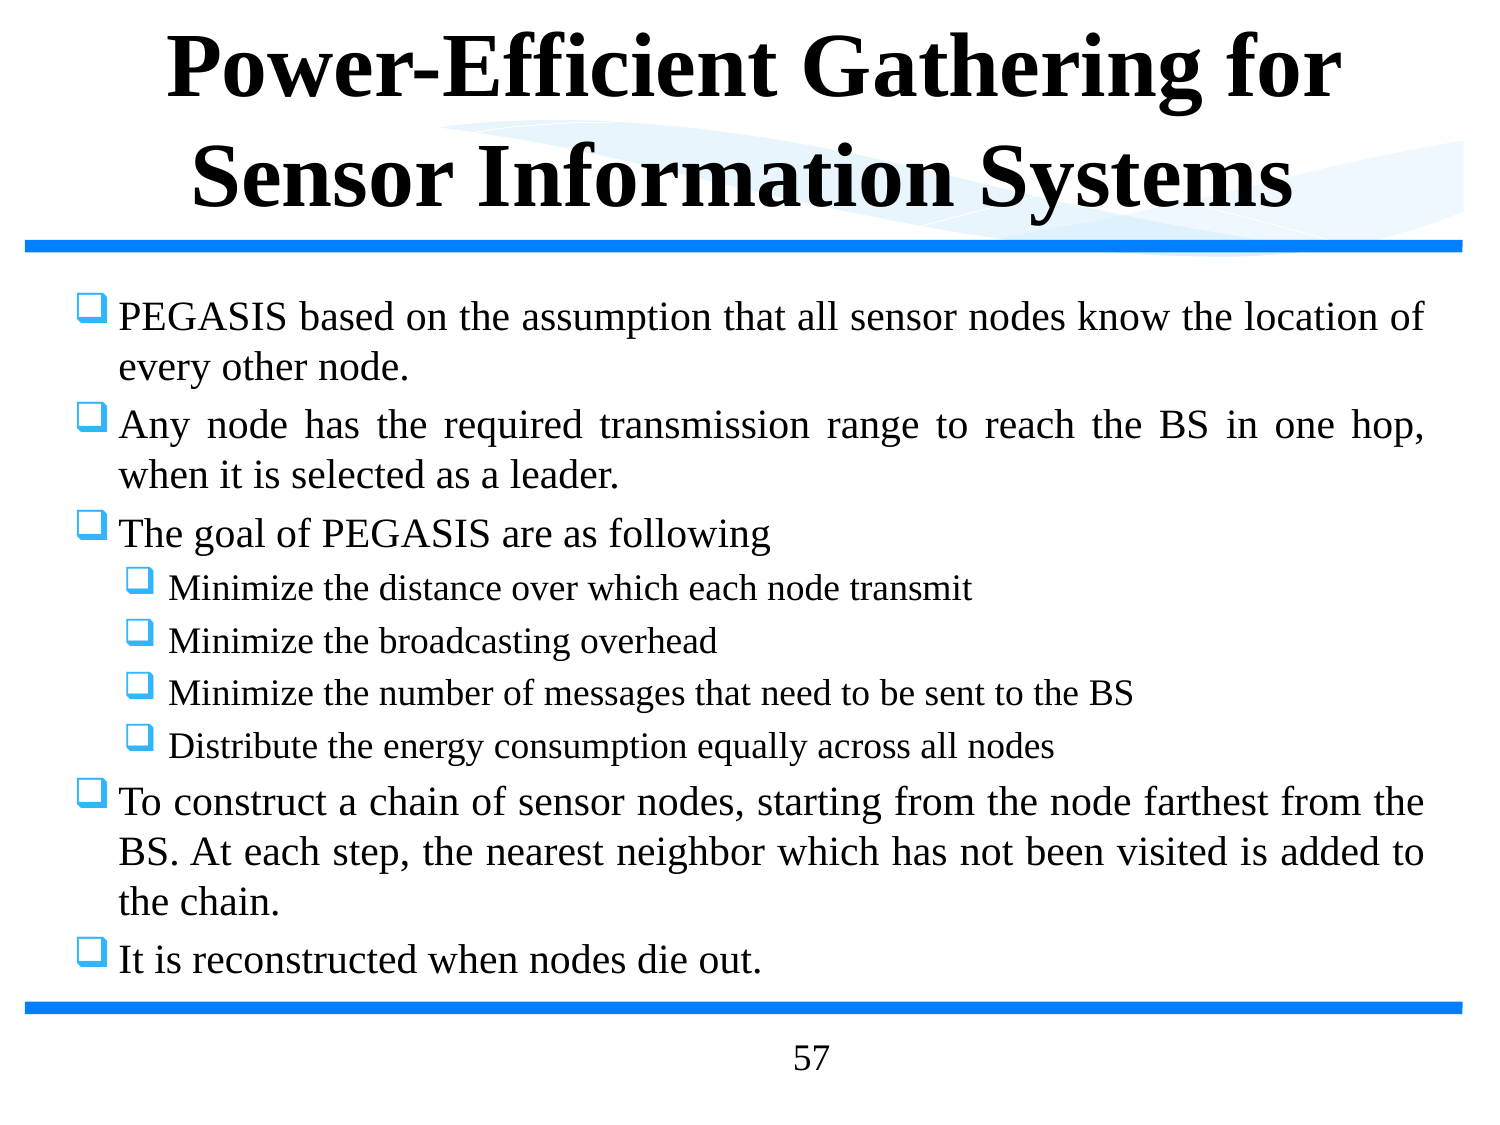

Power-Efficient Gathering for Sensor Information Systems

PEGASIS based on the assumption that all sensor nodes know the location of every other node.
Any node has the required transmission range to reach the BS in one hop, when it is selected as a leader.
The goal of PEGASIS are as following
Minimize the distance over which each node transmit
Minimize the broadcasting overhead
Minimize the number of messages that need to be sent to the BS
Distribute the energy consumption equally across all nodes
To construct a chain of sensor nodes, starting from the node farthest from the BS. At each step, the nearest neighbor which has not been visited is added to the chain.
It is reconstructed when nodes die out.

57